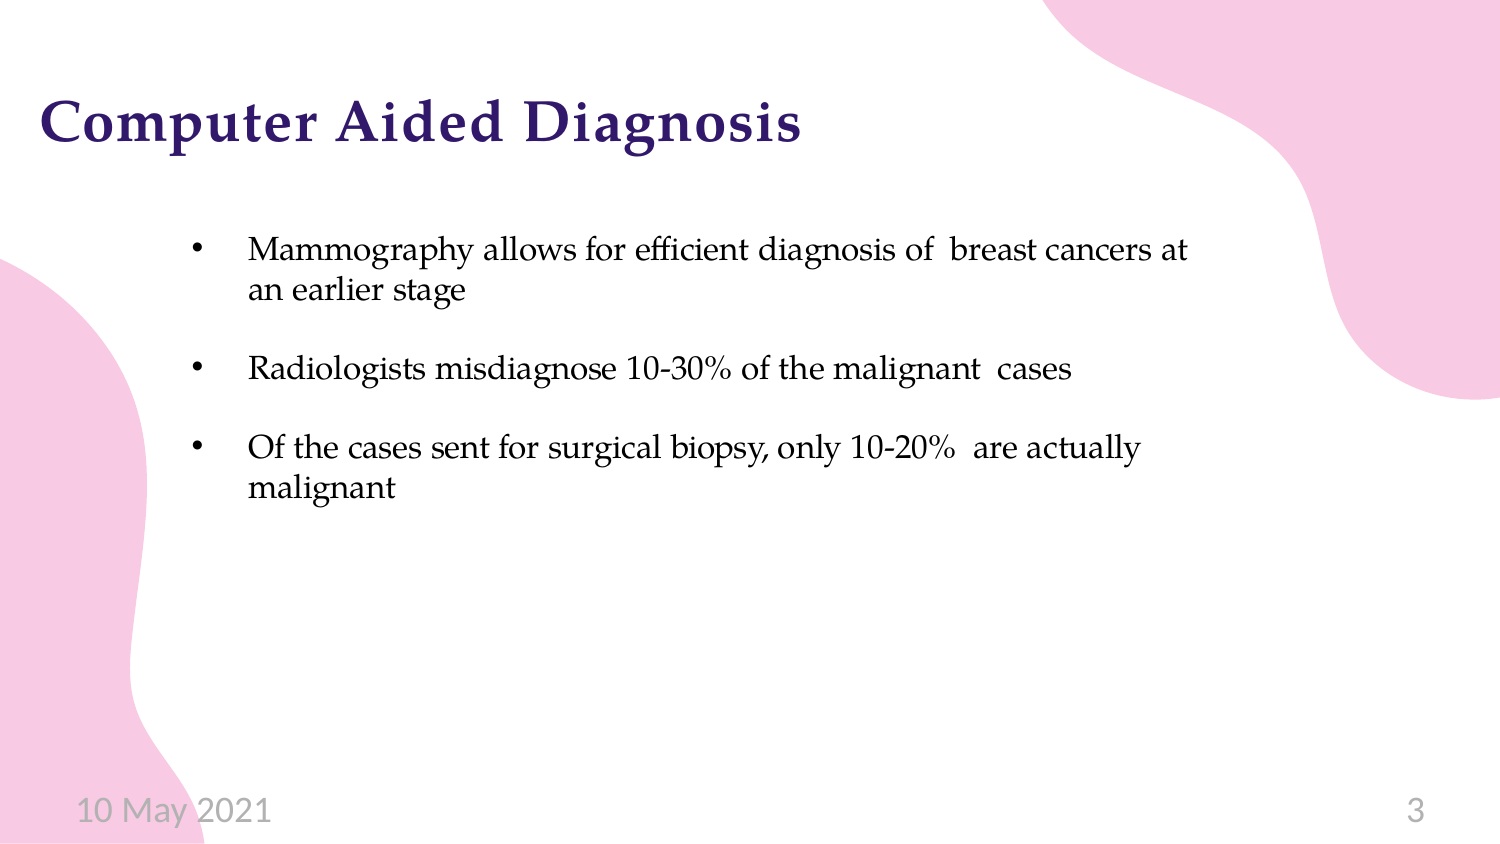

# Computer Aided Diagnosis
Mammography allows for efficient diagnosis of  breast cancers at an earlier stage
Radiologists misdiagnose 10-30% of the malignant  cases
Of the cases sent for surgical biopsy, only 10-20%  are actually malignant

10 May 2021
3